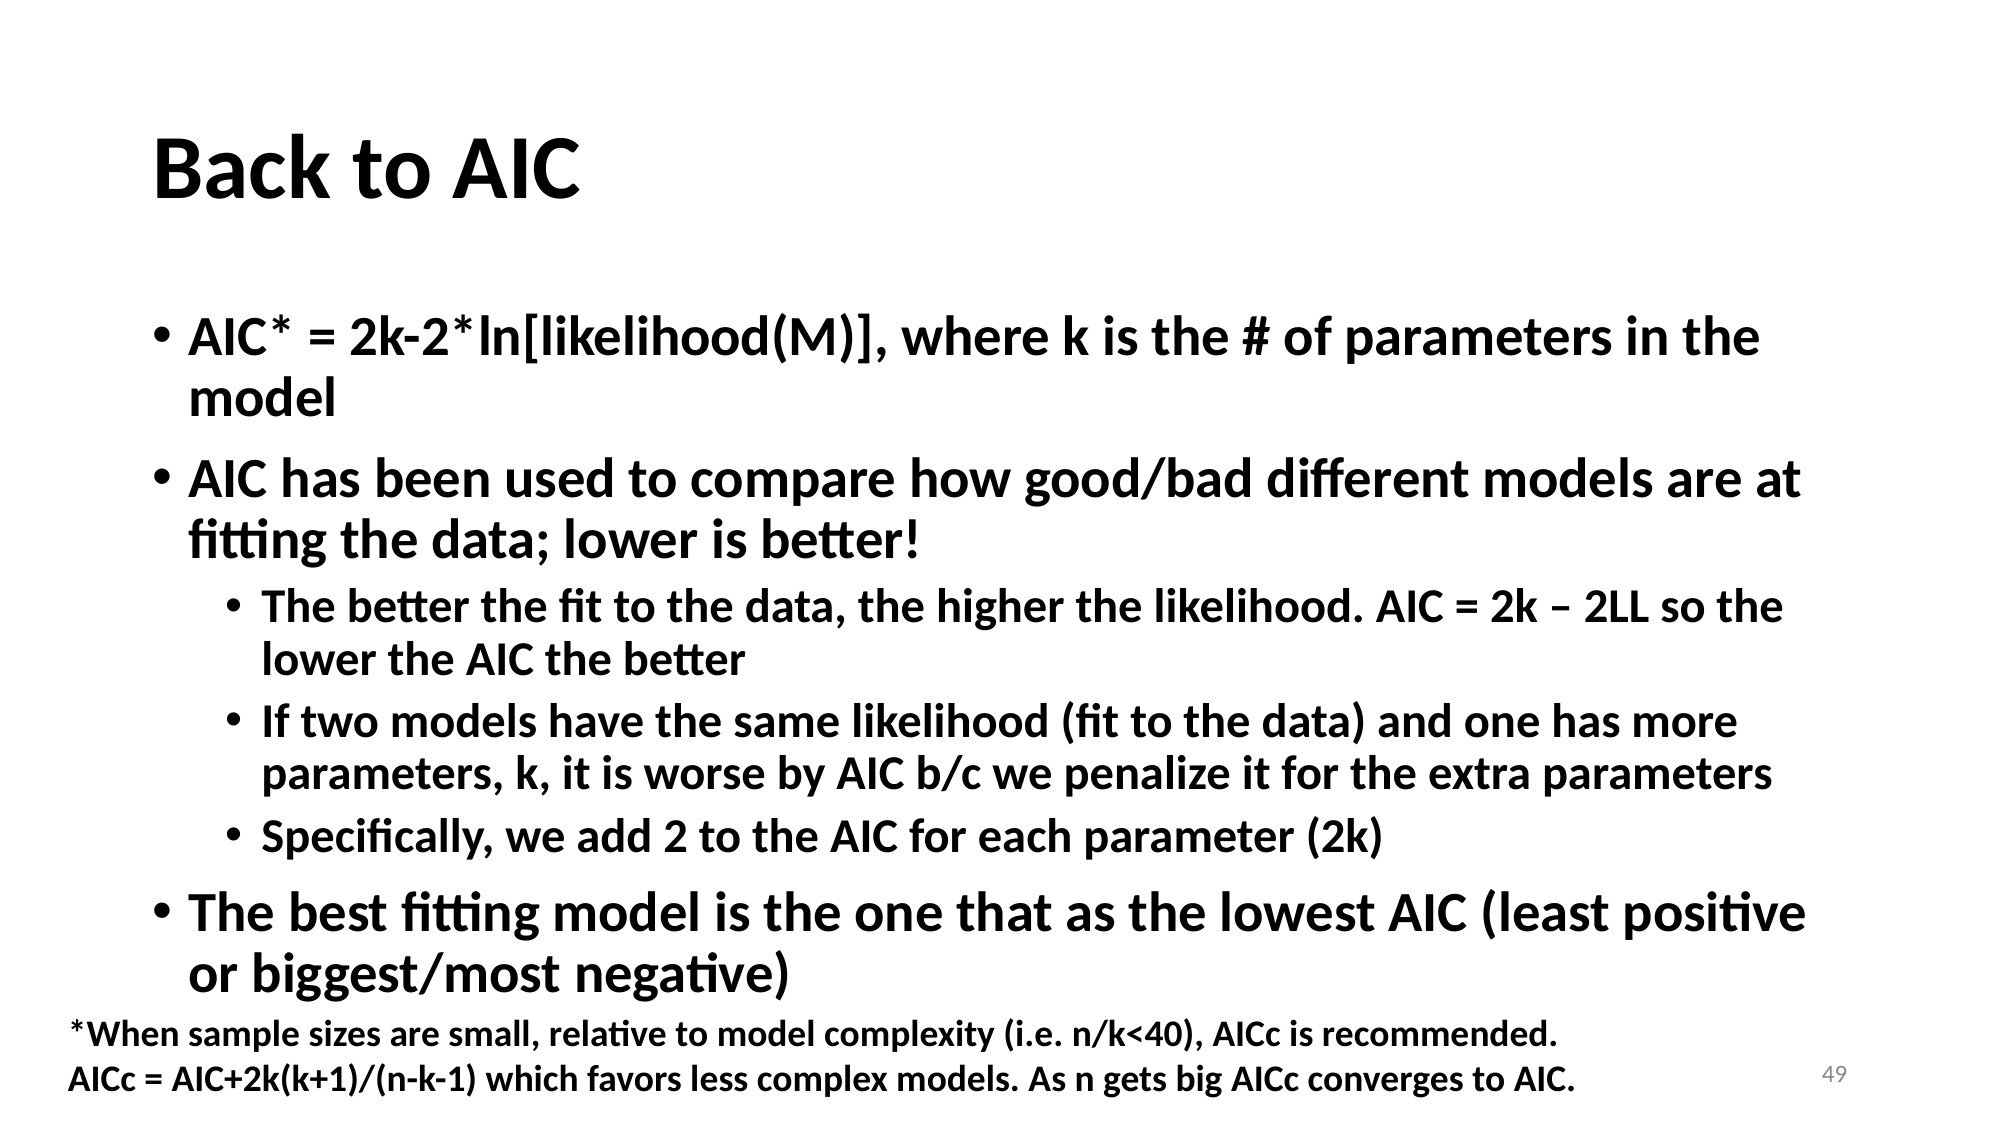

# Back to AIC
AIC* = 2k-2*ln[likelihood(M)], where k is the # of parameters in the model
AIC has been used to compare how good/bad different models are at fitting the data; lower is better!
The better the fit to the data, the higher the likelihood. AIC = 2k – 2LL so the lower the AIC the better
If two models have the same likelihood (fit to the data) and one has more parameters, k, it is worse by AIC b/c we penalize it for the extra parameters
Specifically, we add 2 to the AIC for each parameter (2k)
The best fitting model is the one that as the lowest AIC (least positive or biggest/most negative)
*When sample sizes are small, relative to model complexity (i.e. n/k<40), AICc is recommended.
AICc = AIC+2k(k+1)/(n-k-1) which favors less complex models. As n gets big AICc converges to AIC.
49